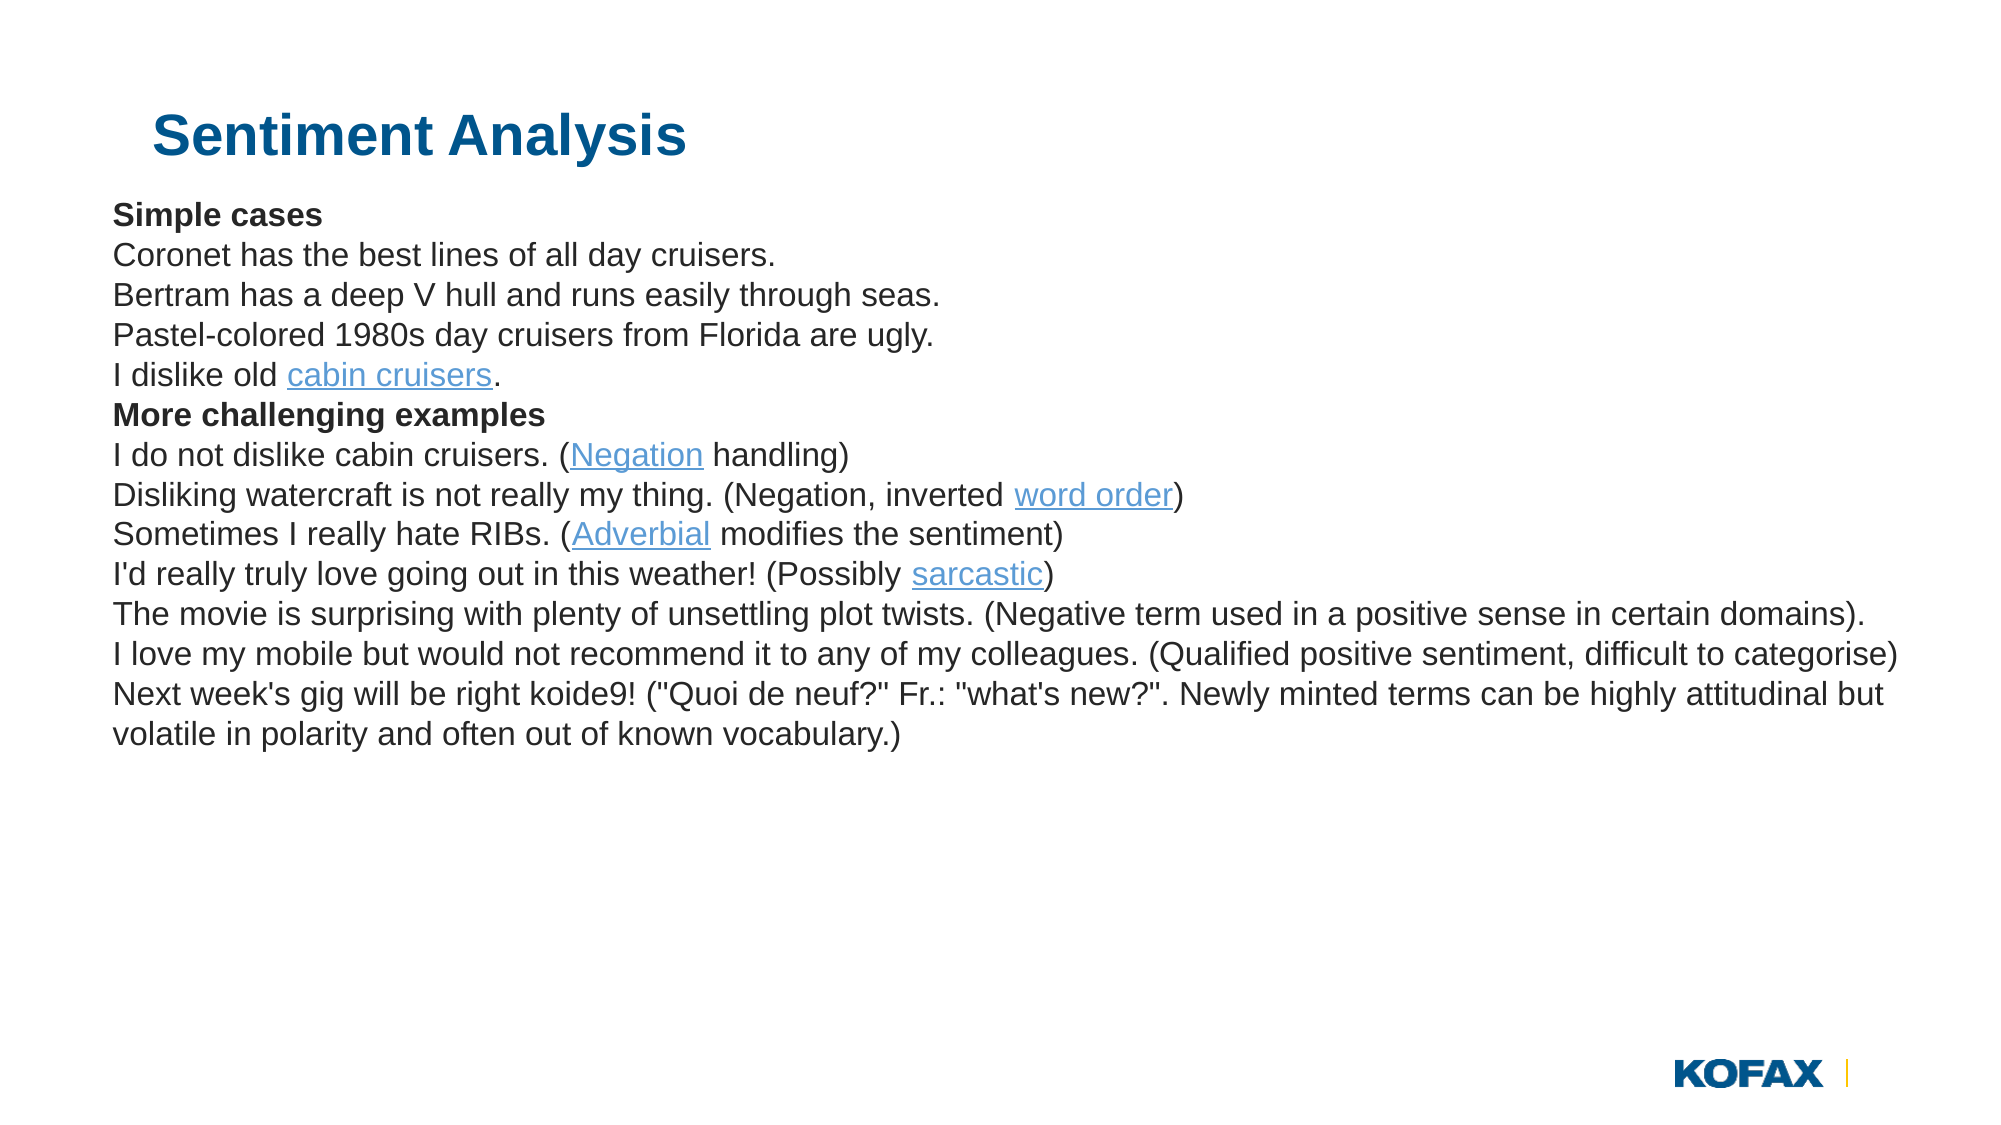

# Sentiment Analysis
Simple cases
Coronet has the best lines of all day cruisers.
Bertram has a deep V hull and runs easily through seas.
Pastel-colored 1980s day cruisers from Florida are ugly.
I dislike old cabin cruisers.
More challenging examples
I do not dislike cabin cruisers. (Negation handling)
Disliking watercraft is not really my thing. (Negation, inverted word order)
Sometimes I really hate RIBs. (Adverbial modifies the sentiment)
I'd really truly love going out in this weather! (Possibly sarcastic)
The movie is surprising with plenty of unsettling plot twists. (Negative term used in a positive sense in certain domains).
I love my mobile but would not recommend it to any of my colleagues. (Qualified positive sentiment, difficult to categorise)
Next week's gig will be right koide9! ("Quoi de neuf?" Fr.: "what's new?". Newly minted terms can be highly attitudinal but volatile in polarity and often out of known vocabulary.)